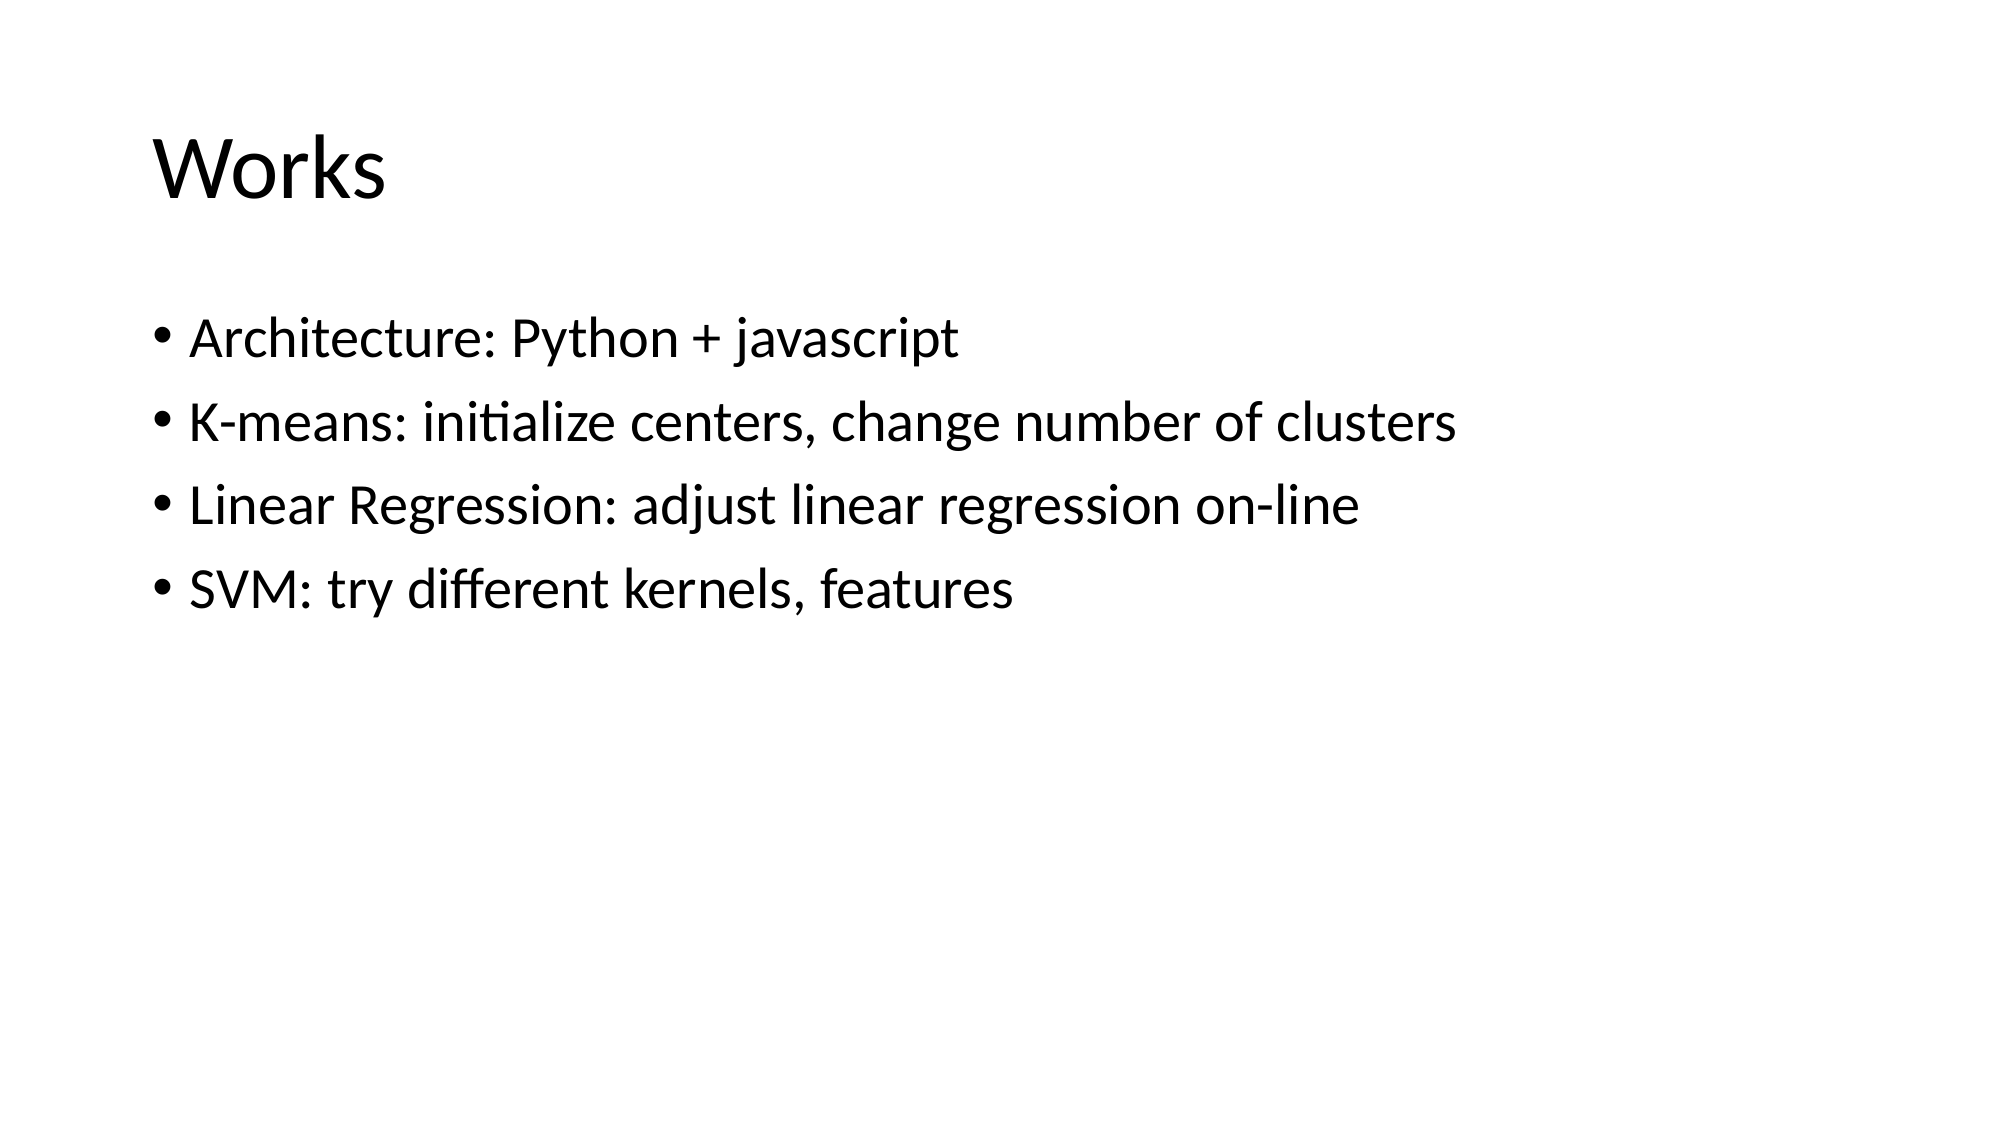

# Works
Architecture: Python + javascript
K-means: initialize centers, change number of clusters
Linear Regression: adjust linear regression on-line
SVM: try different kernels, features